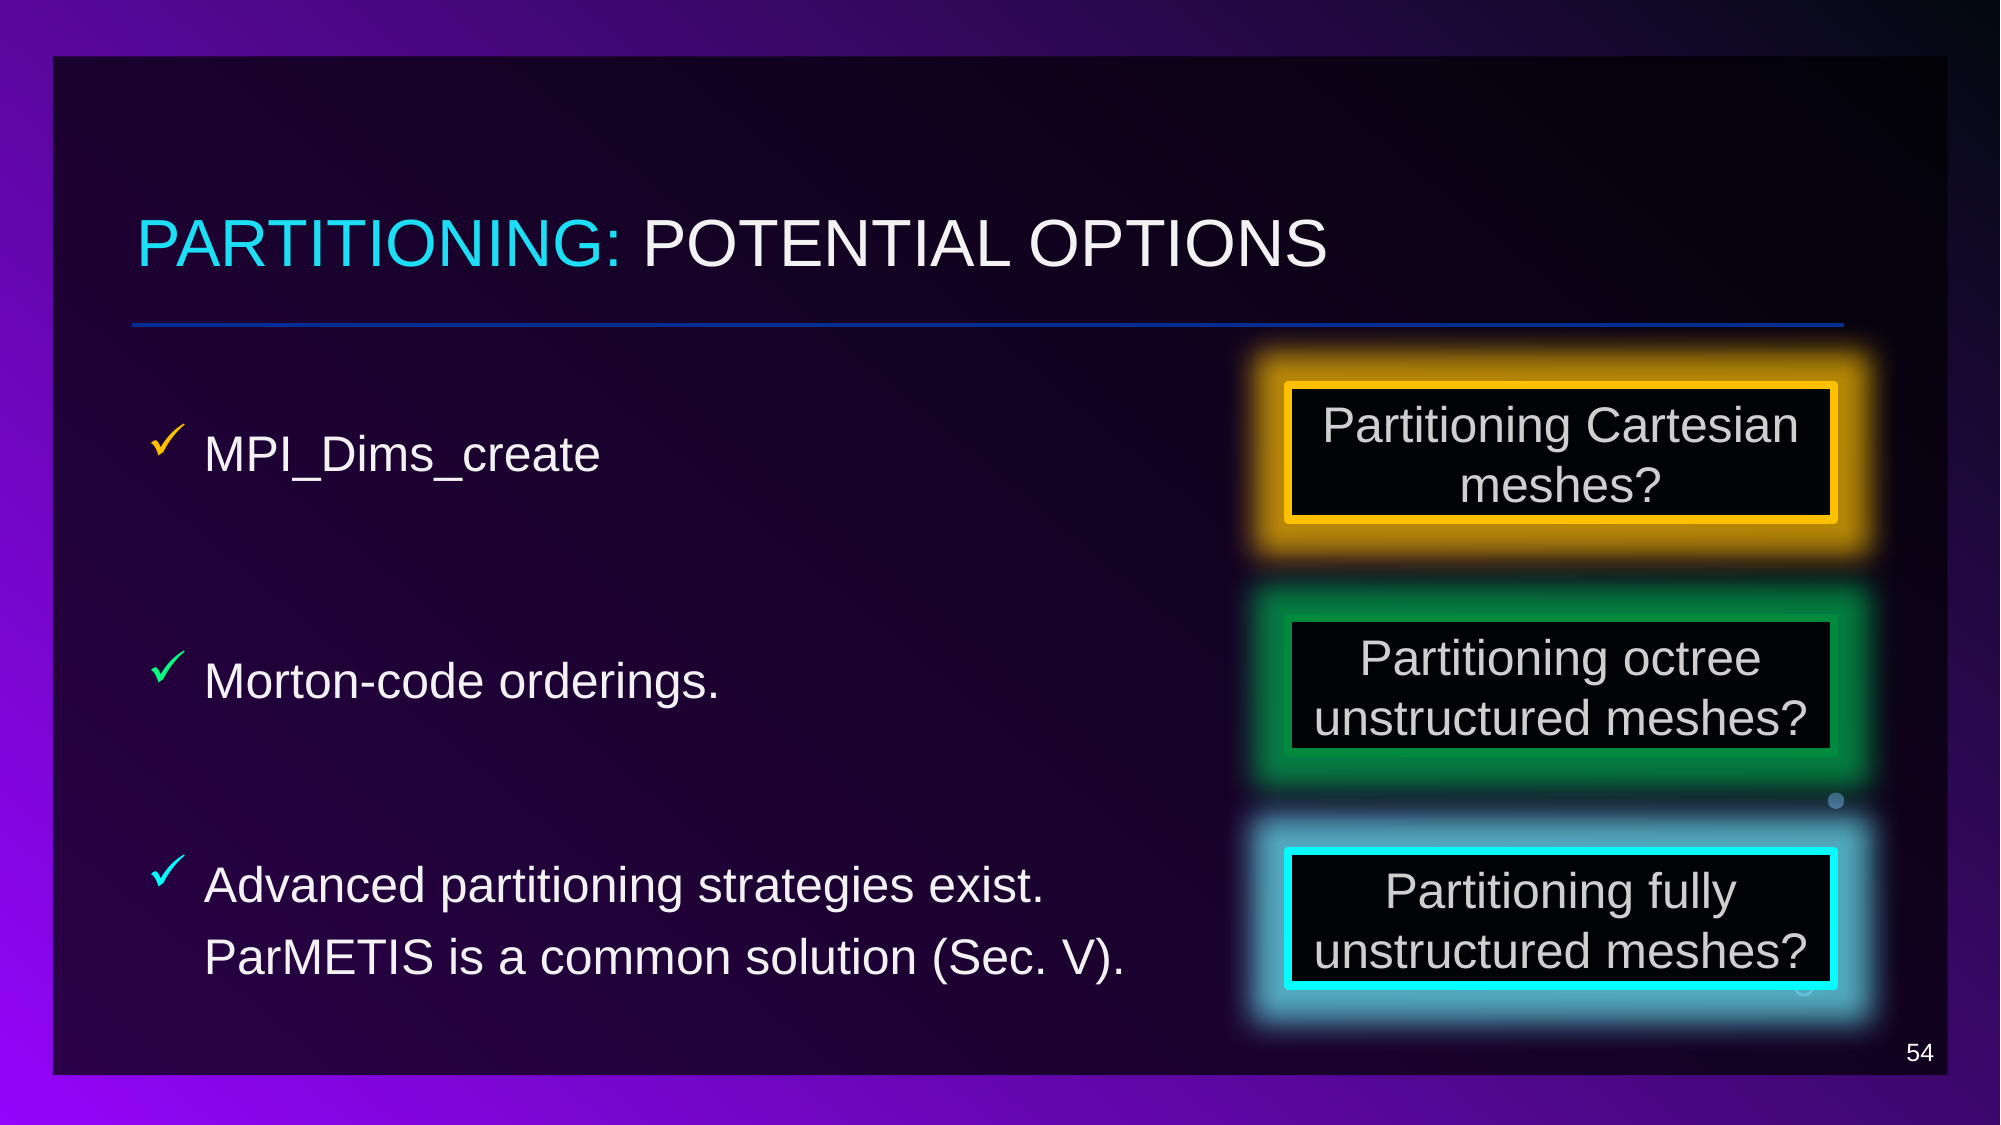

# Partitioning: Potential Options
MPI_Dims_create
Partitioning Cartesian meshes?
Morton-code orderings.
Partitioning octree unstructured meshes?
Partitioning fully unstructured meshes?
Advanced partitioning strategies exist. ParMETIS is a common solution (Sec. V).
54